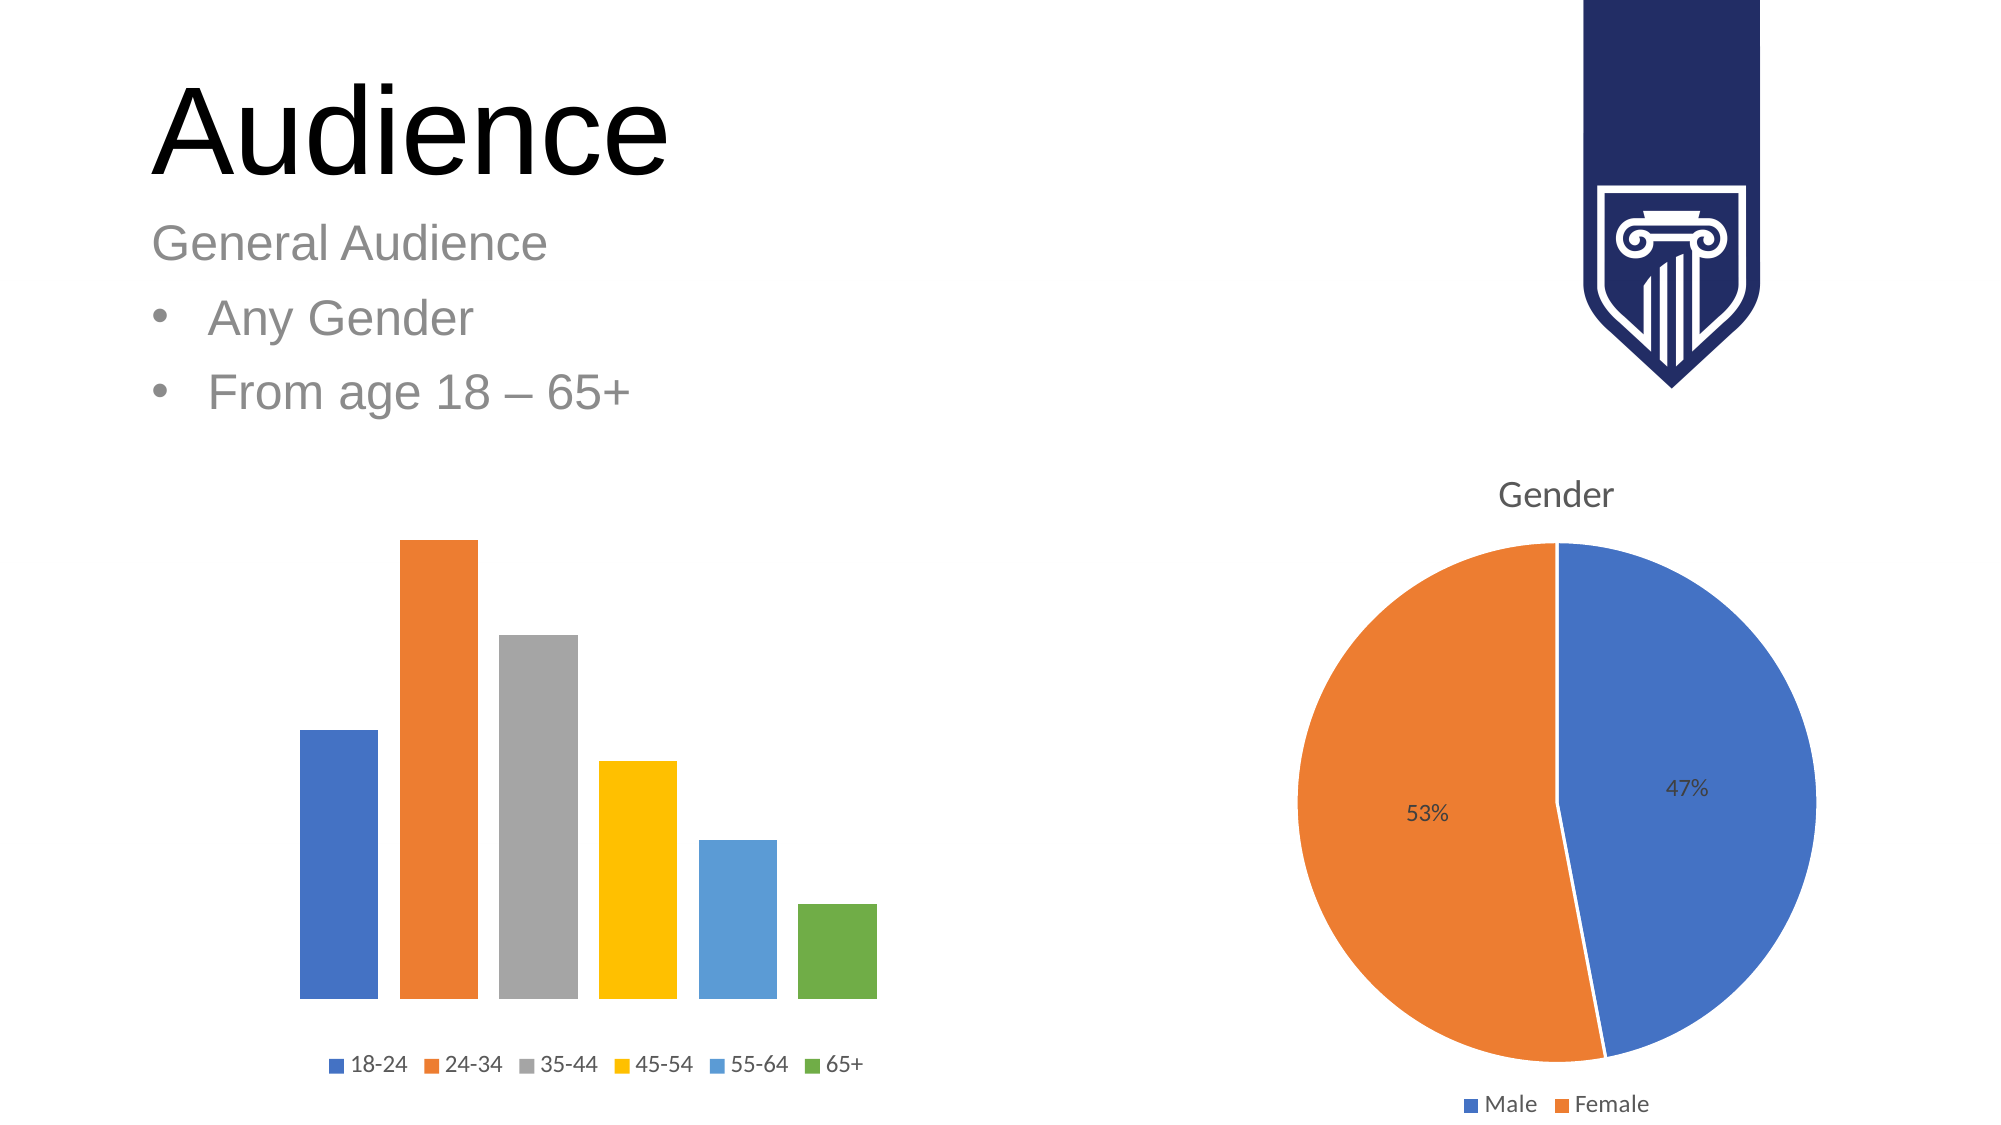

# Audience
General Audience
Any Gender
From age 18 – 65+

### Chart

| Category | 18-24 | 24-34 | 35-44 | 45-54 | 55-64 | 65+ |
|---|---|---|---|---|---|---|
| Category 1 | 17.0 | 29.0 | 23.0 | 15.0 | 10.0 | 6.0 |

### Chart: Gender

| Category | Age |
|---|---|
| Male | 47.0 |
| Female | 53.0 |